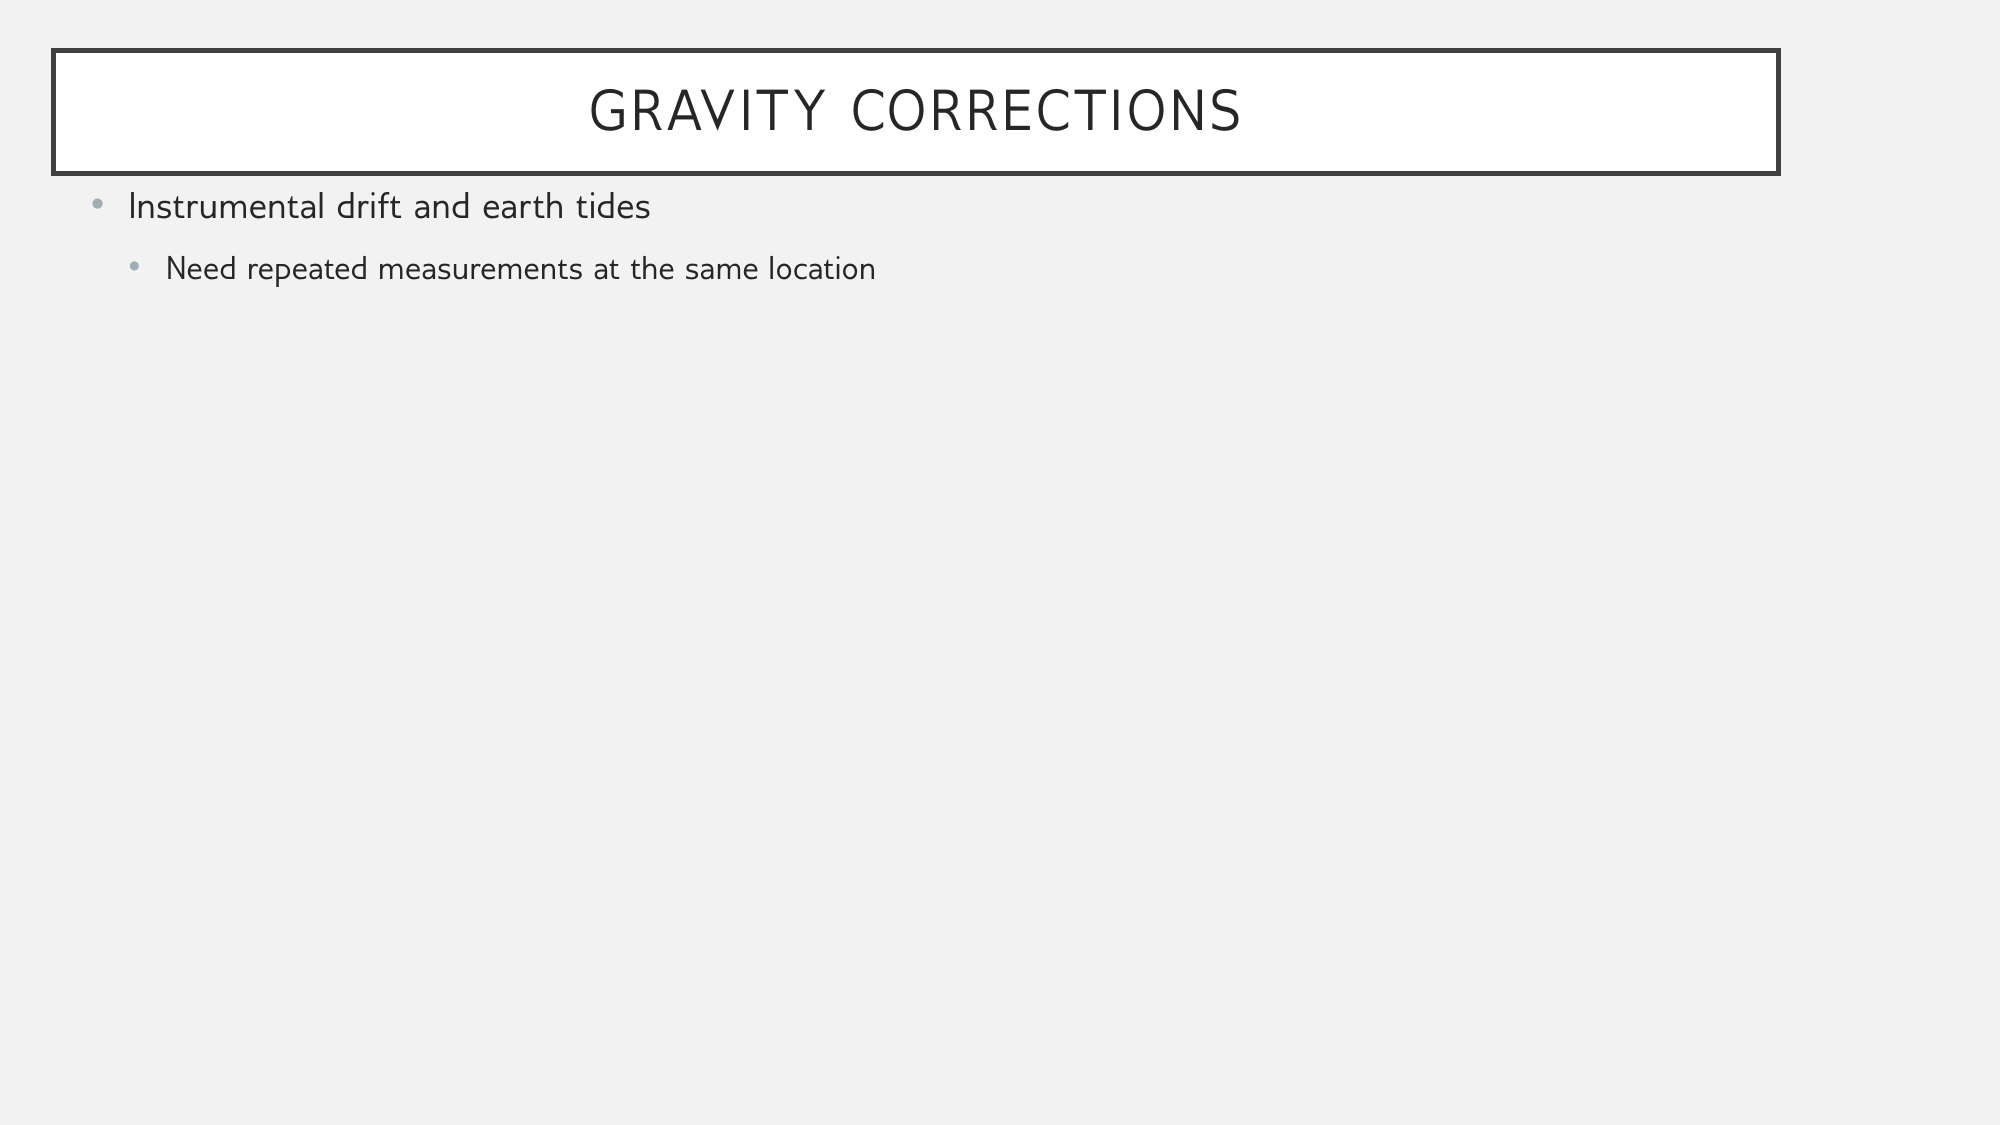

# Gravity corrections
Instrumental drift and earth tides
Need repeated measurements at the same location